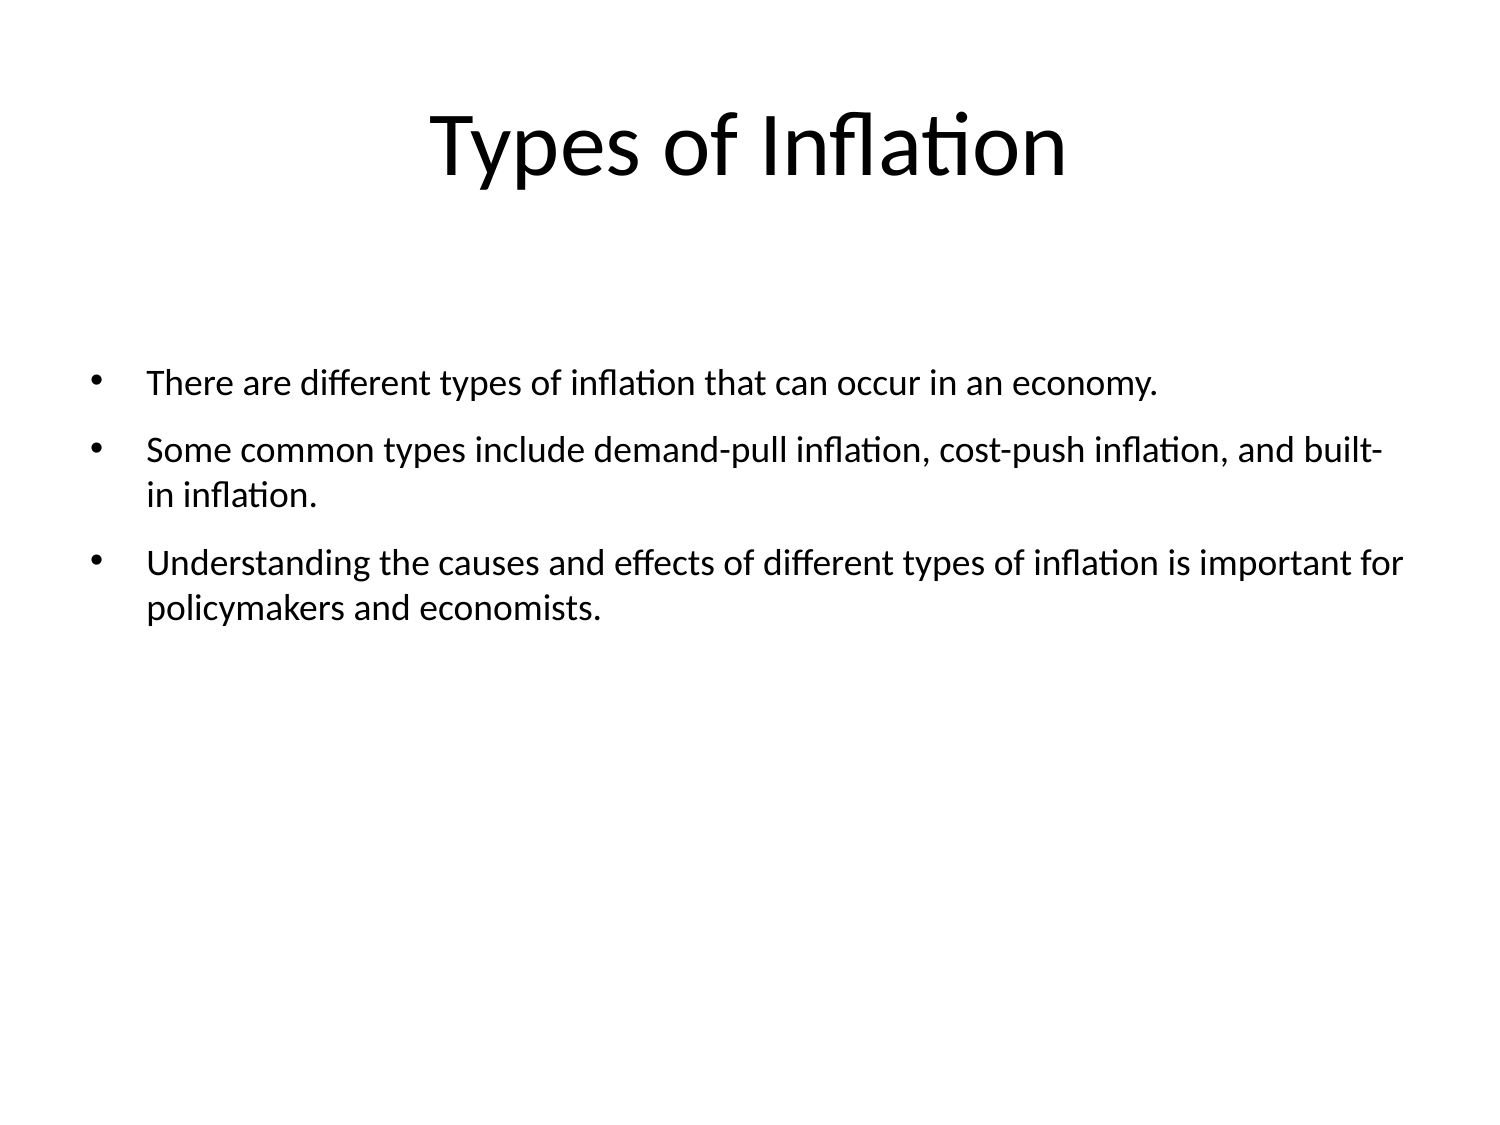

# Types of Inflation

There are different types of inflation that can occur in an economy.
Some common types include demand-pull inflation, cost-push inflation, and built-in inflation.
Understanding the causes and effects of different types of inflation is important for policymakers and economists.